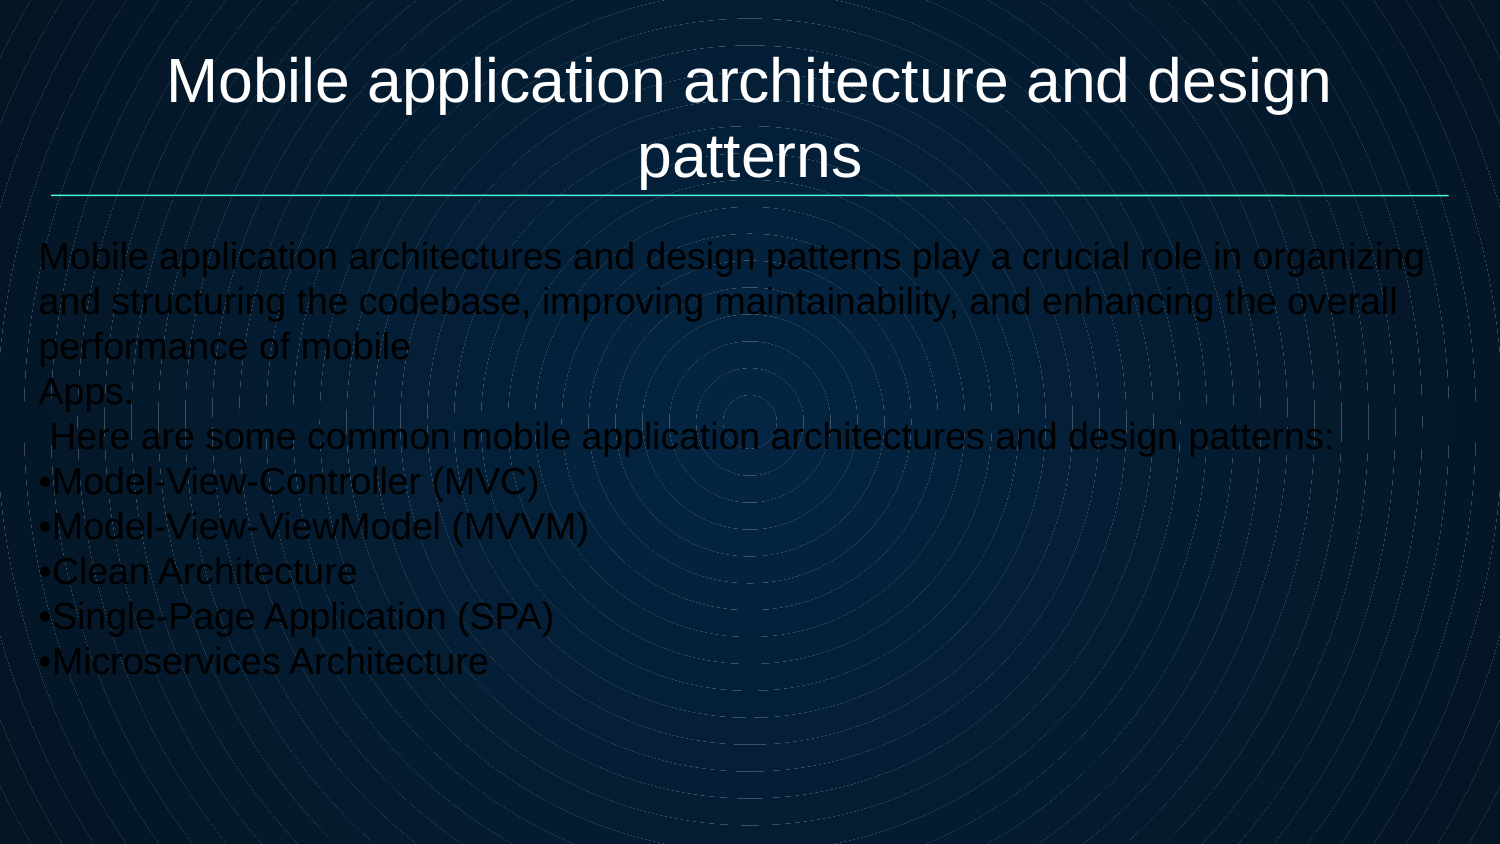

# Mobile application architecture and design patterns

Mobile application architectures and design patterns play a crucial role in organizing and structuring the codebase, improving maintainability, and enhancing the overall performance of mobile
Apps.
 Here are some common mobile application architectures and design patterns:
•Model-View-Controller (MVC)
•Model-View-ViewModel (MVVM)
•Clean Architecture
•Single-Page Application (SPA)
•Microservices Architecture